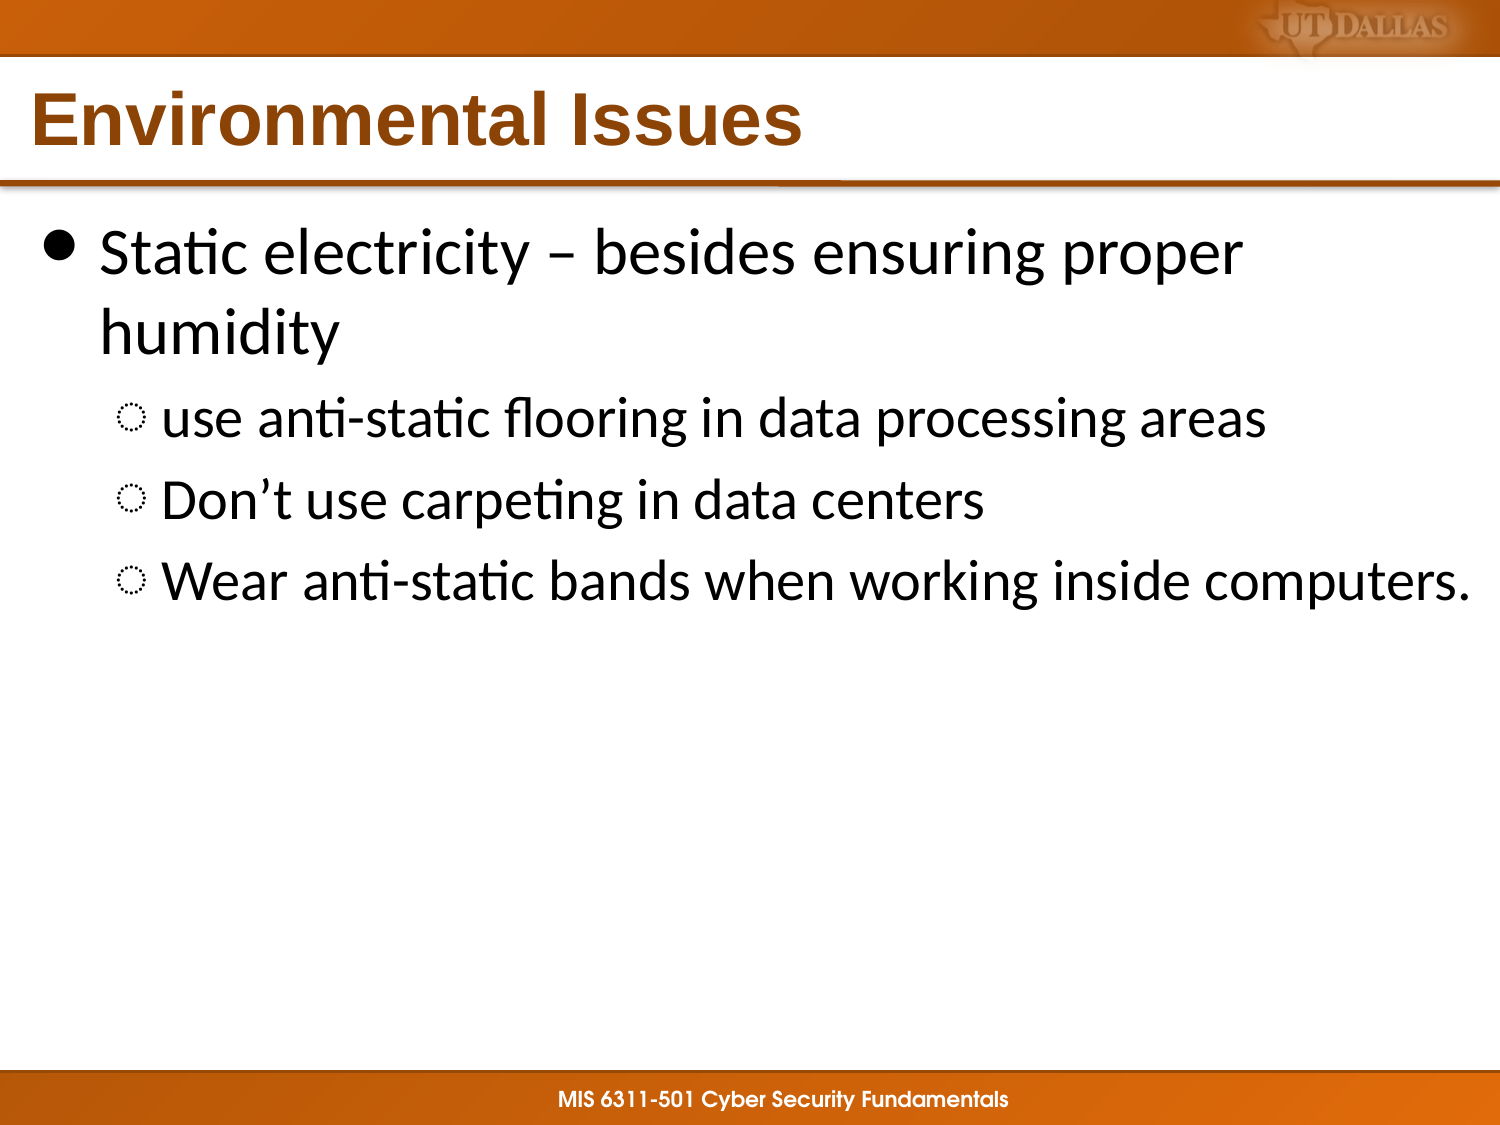

# Environmental Issues
Static electricity – besides ensuring proper humidity
use anti-static flooring in data processing areas
Don’t use carpeting in data centers
Wear anti-static bands when working inside computers.